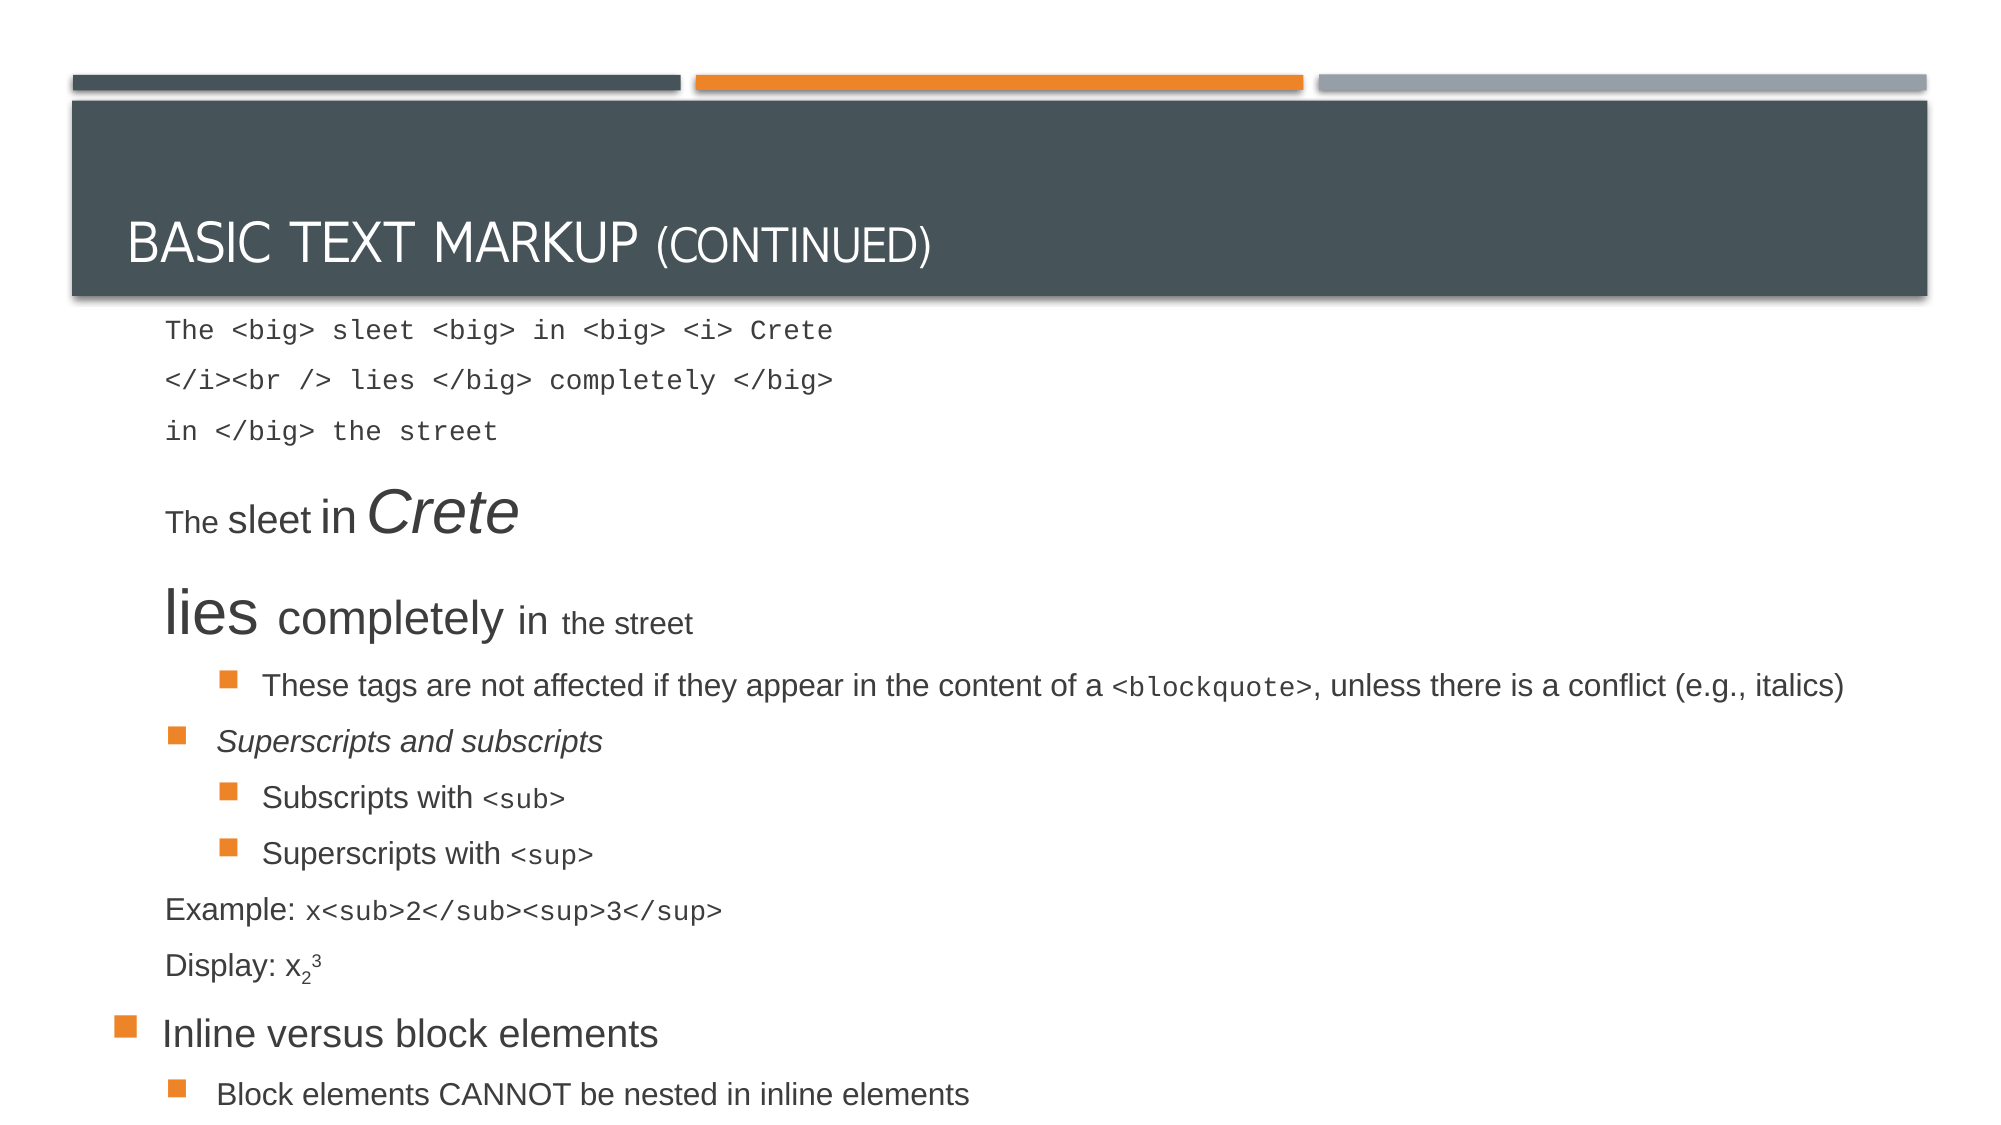

# Basic Text Markup (continued)
The <big> sleet <big> in <big> <i> Crete
</i><br /> lies </big> completely </big>
in </big> the street
The sleet in Crete
lies completely in the street
These tags are not affected if they appear in the content of a <blockquote>, unless there is a conflict (e.g., italics)
Superscripts and subscripts
Subscripts with <sub>
Superscripts with <sup>
Example: x<sub>2</sub><sup>3</sup>
Display: x23
Inline versus block elements
Block elements CANNOT be nested in inline elements